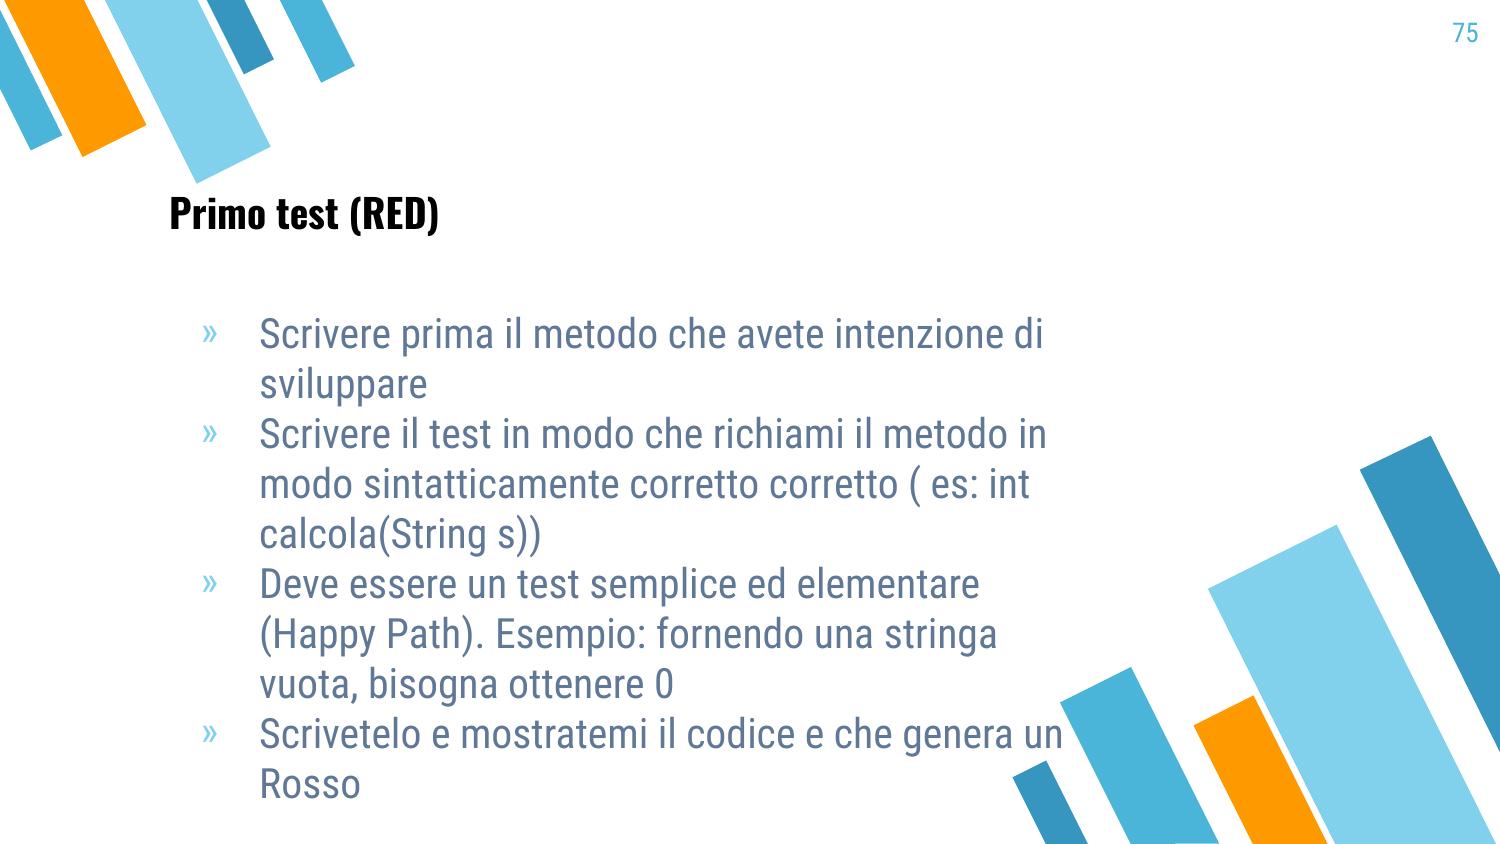

75

# Primo test (RED)
Scrivere prima il metodo che avete intenzione di sviluppare
Scrivere il test in modo che richiami il metodo in modo sintatticamente corretto corretto ( es: int calcola(String s))
Deve essere un test semplice ed elementare (Happy Path). Esempio: fornendo una stringa vuota, bisogna ottenere 0
Scrivetelo e mostratemi il codice e che genera un Rosso